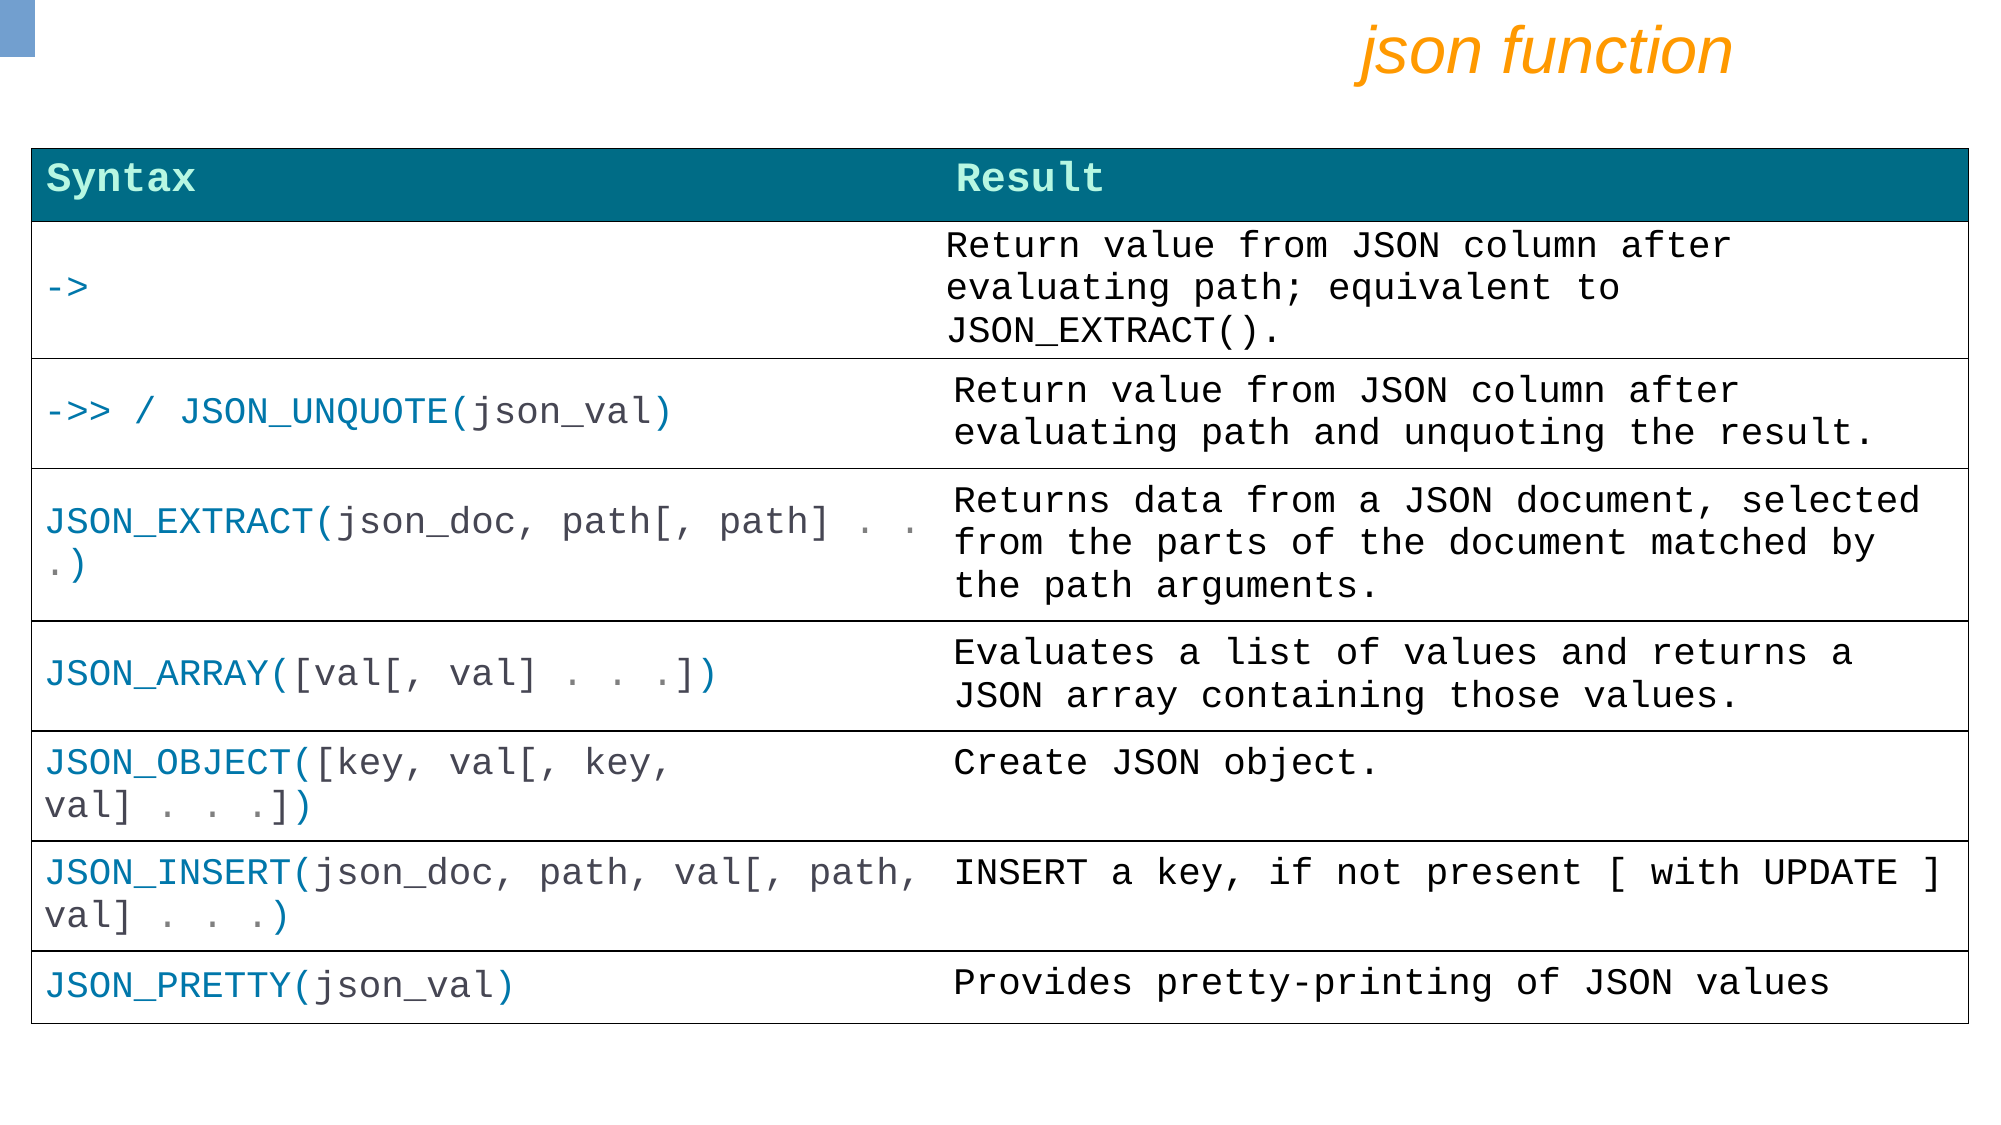

json function
| Syntax | Result |
| --- | --- |
| -> | Return value from JSON column after evaluating path; equivalent to JSON\_EXTRACT(). |
| ->> / JSON\_UNQUOTE(json\_val) | Return value from JSON column after evaluating path and unquoting the result. |
| JSON\_EXTRACT(json\_doc, path[, path] . . .) | Returns data from a JSON document, selected from the parts of the document matched by the path arguments. |
| JSON\_ARRAY([val[, val] . . .]) | Evaluates a list of values and returns a JSON array containing those values. |
| JSON\_OBJECT([key, val[, key, val] . . .]) | Create JSON object. |
| JSON\_INSERT(json\_doc, path, val[, path, val] . . .) | INSERT a key, if not present [ with UPDATE ] |
| JSON\_PRETTY(json\_val) | Provides pretty-printing of JSON values |